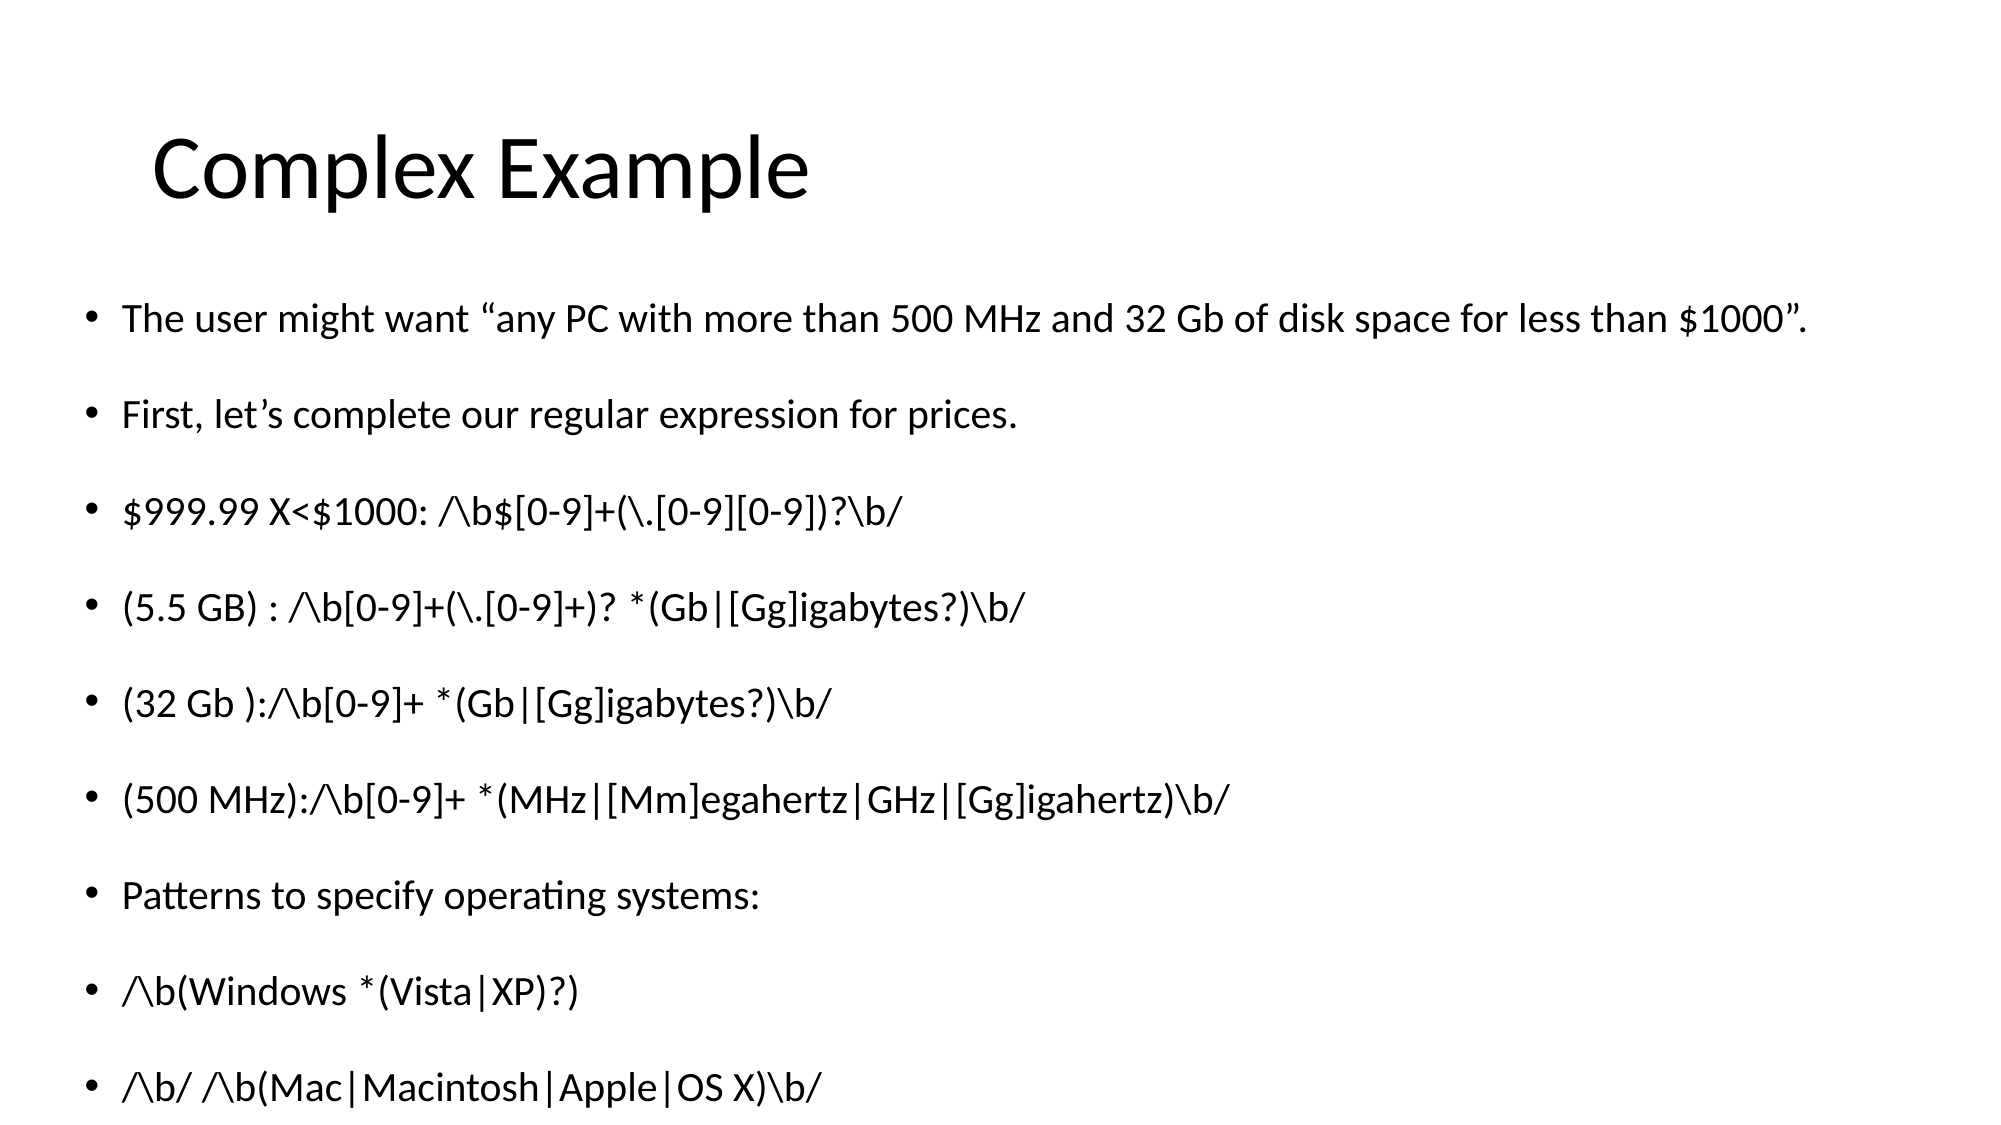

# Complex Example
The user might want “any PC with more than 500 MHz and 32 Gb of disk space for less than $1000”.
First, let’s complete our regular expression for prices.
$999.99 X<$1000: /\b$[0-9]+(\.[0-9][0-9])?\b/
(5.5 GB) : /\b[0-9]+(\.[0-9]+)? *(Gb|[Gg]igabytes?)\b/
(32 Gb ):/\b[0-9]+ *(Gb|[Gg]igabytes?)\b/
(500 MHz):/\b[0-9]+ *(MHz|[Mm]egahertz|GHz|[Gg]igahertz)\b/
Patterns to specify operating systems:
/\b(Windows *(Vista|XP)?)
/\b/ /\b(Mac|Macintosh|Apple|OS X)\b/